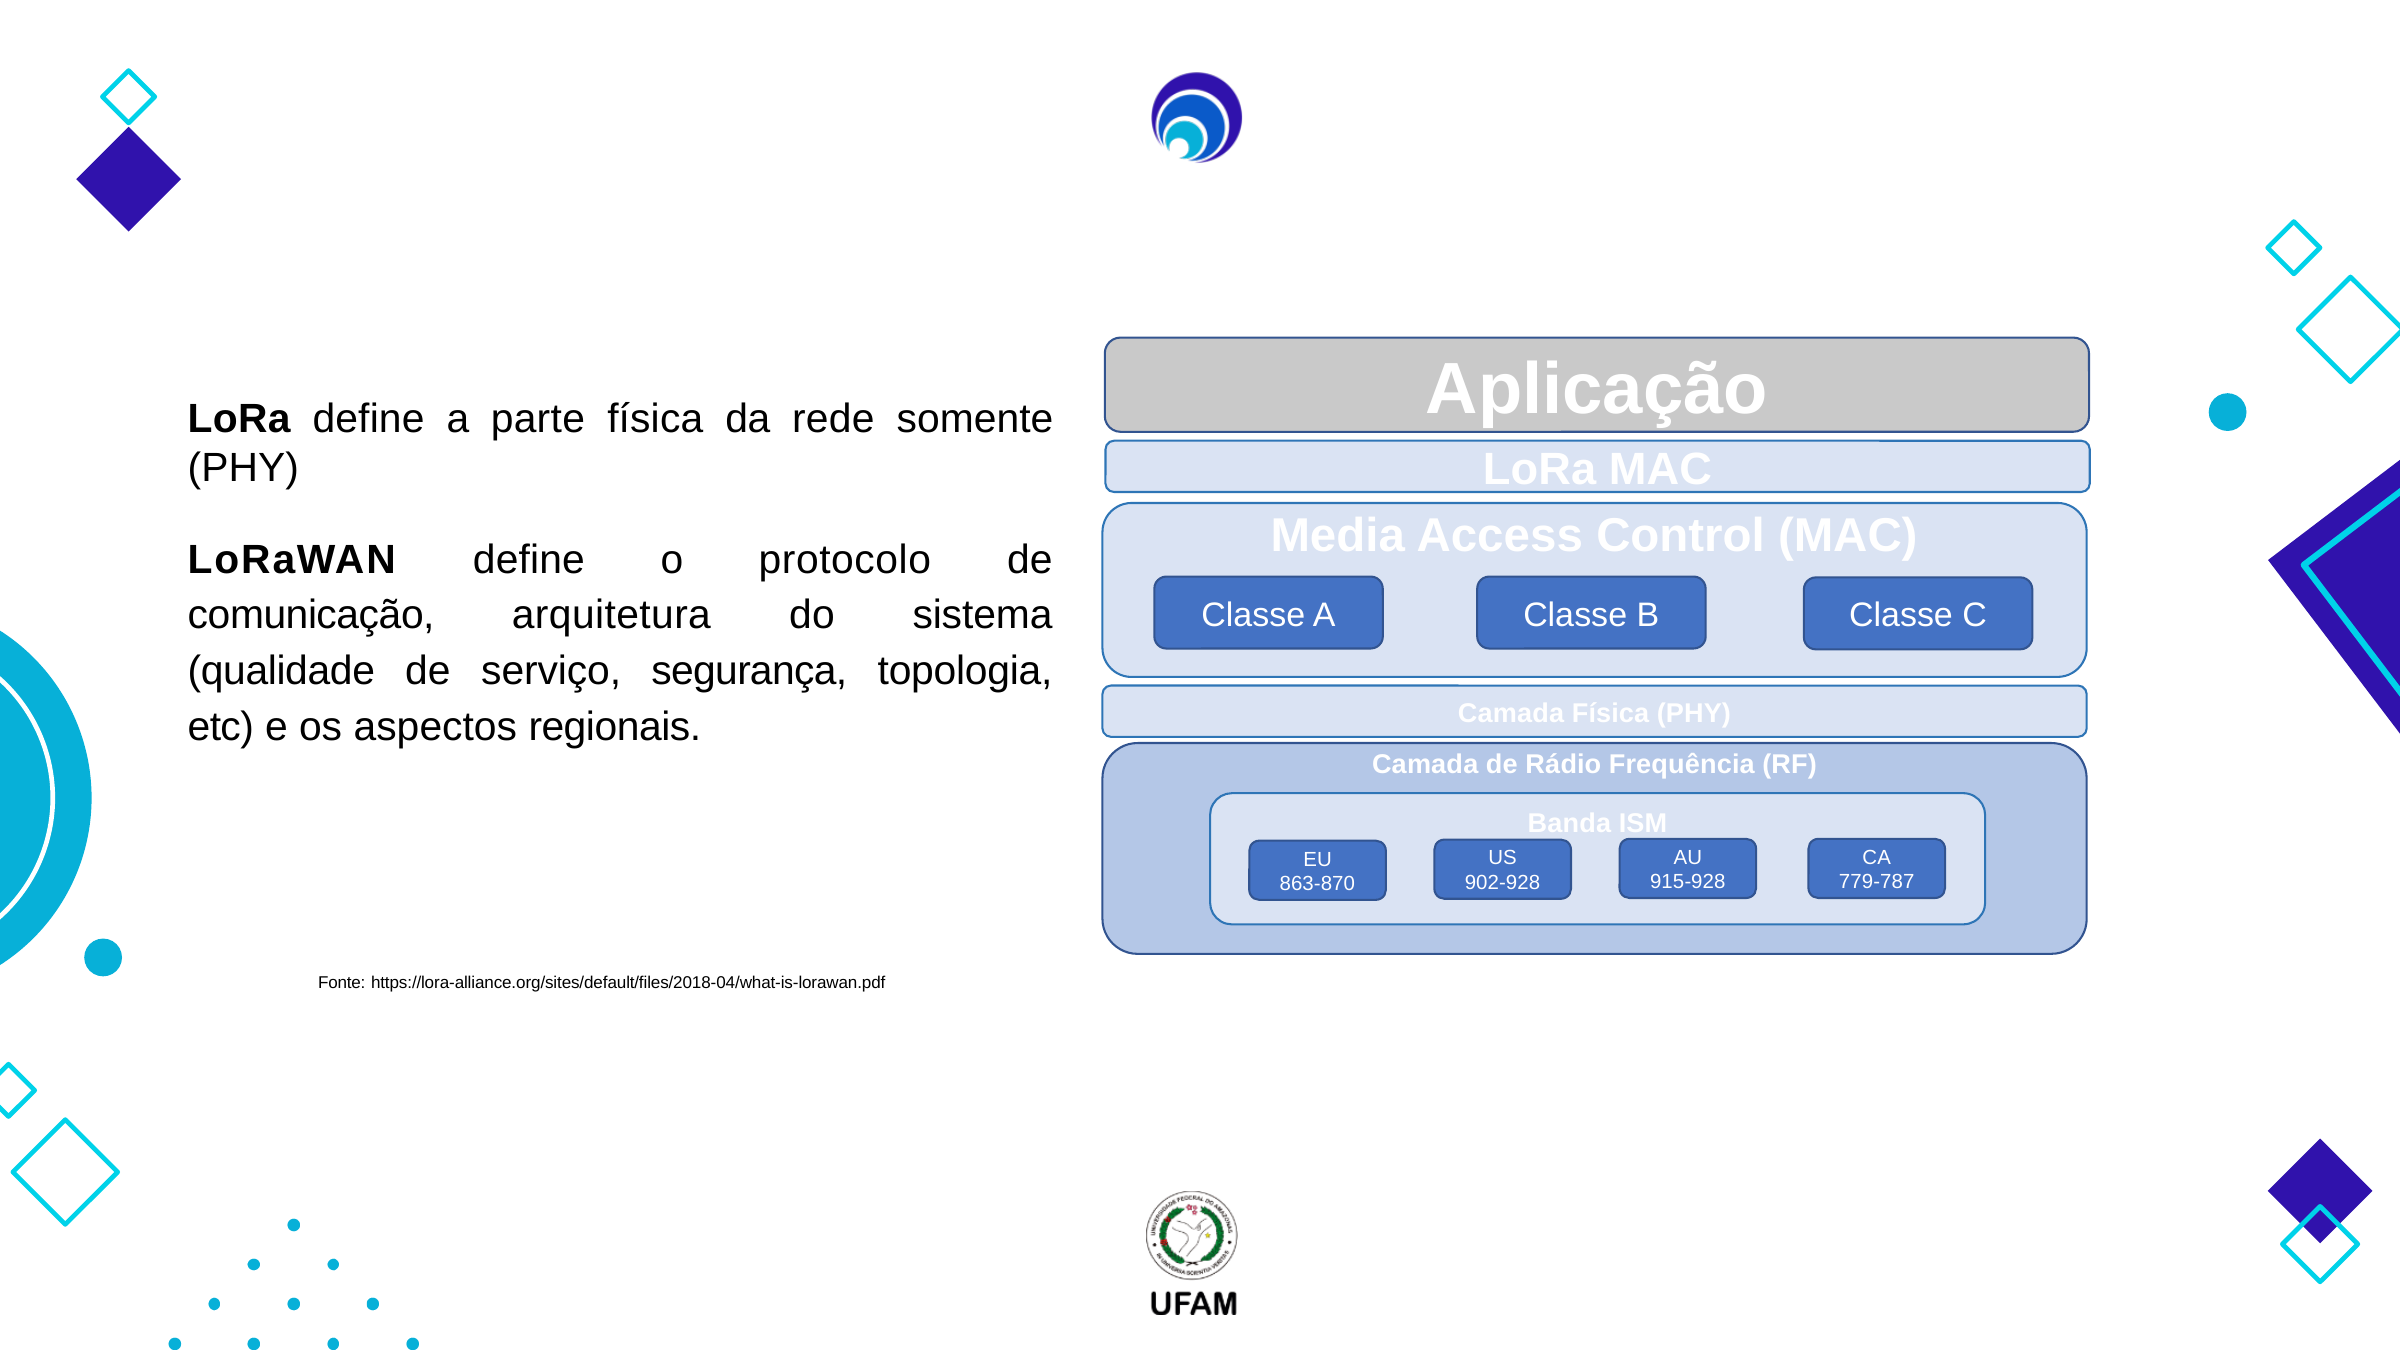

Aplicação

LoRa define a parte física da rede somente (PHY)
LoRaWAN define o protocolo de comunicação, arquitetura do sistema (qualidade de serviço, segurança, topologia, etc) e os aspectos regionais.

LoRa MAC

Media Access Control (MAC)

Classe A
Classe B
Classe C

Camada Física (PHY)

Camada de Rádio Frequência (RF)

Banda ISM

AU
915-928
CA
779-787
US
902-928
EU
863-870
Fonte: https://lora-alliance.org/sites/default/files/2018-04/what-is-lorawan.pdf